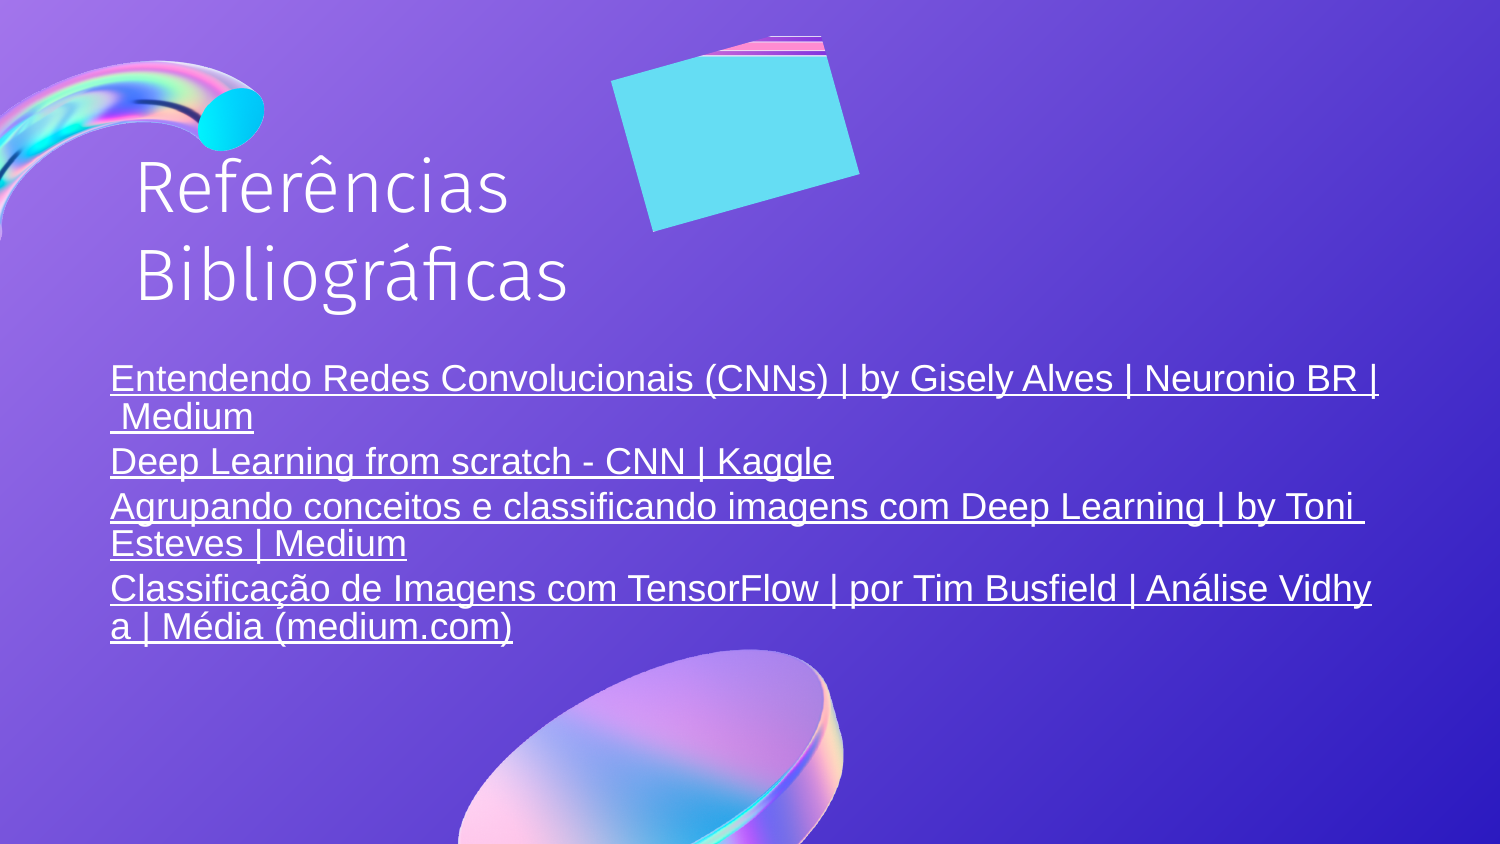

Referências Bibliográficas

Entendendo Redes Convolucionais (CNNs) | by Gisely Alves | Neuronio BR | Medium
Deep Learning from scratch - CNN | Kaggle
Agrupando conceitos e classificando imagens com Deep Learning | by Toni Esteves | Medium
Classificação de Imagens com TensorFlow | por Tim Busfield | Análise Vidhya | Média (medium.com)